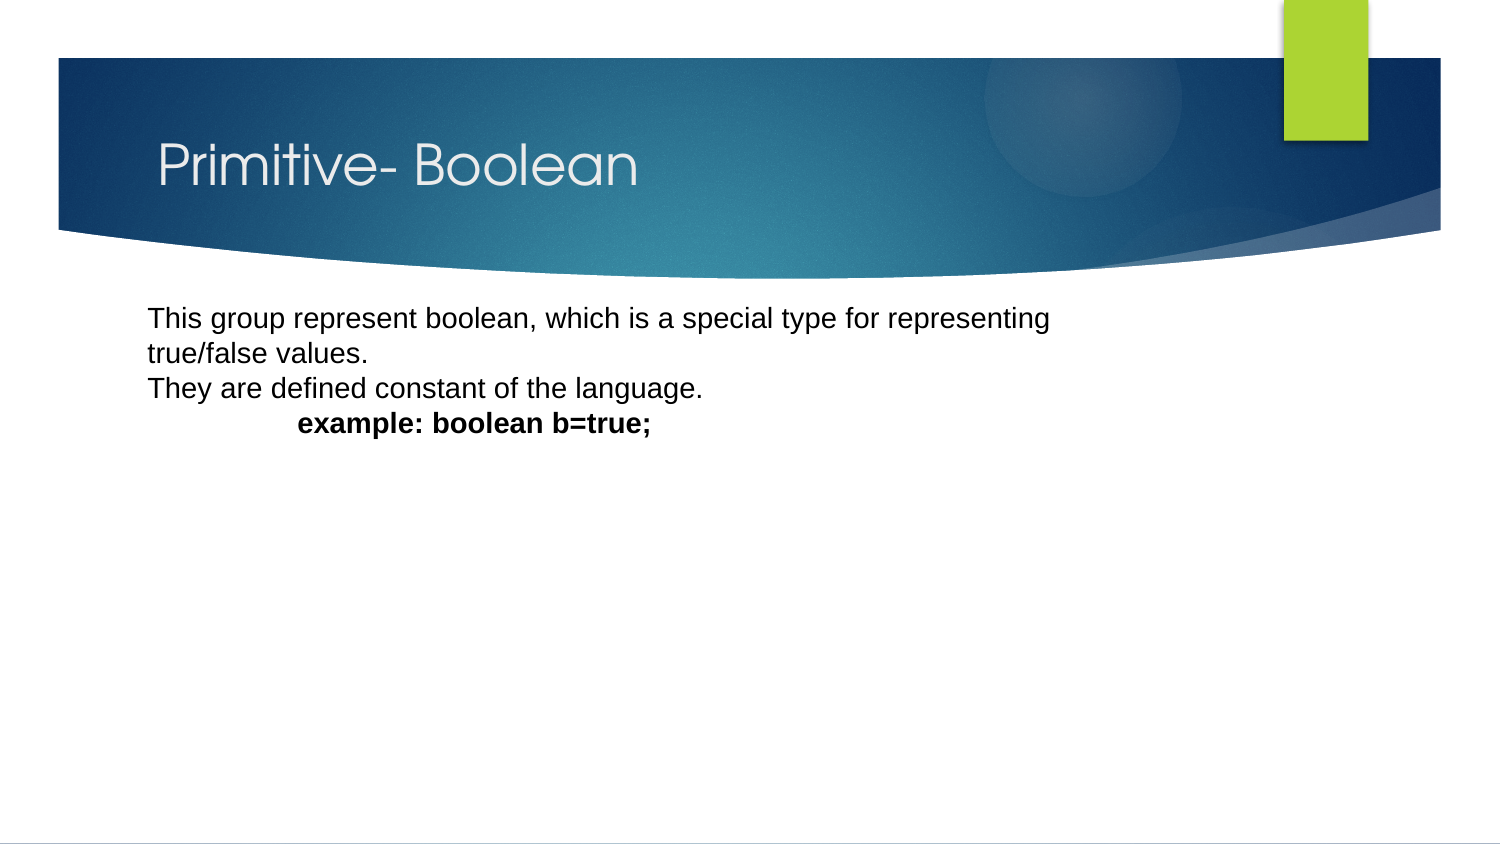

# Primitive- Boolean
This group represent boolean, which is a special type for representing true/false values.
They are defined constant of the language.
	example: boolean b=true;